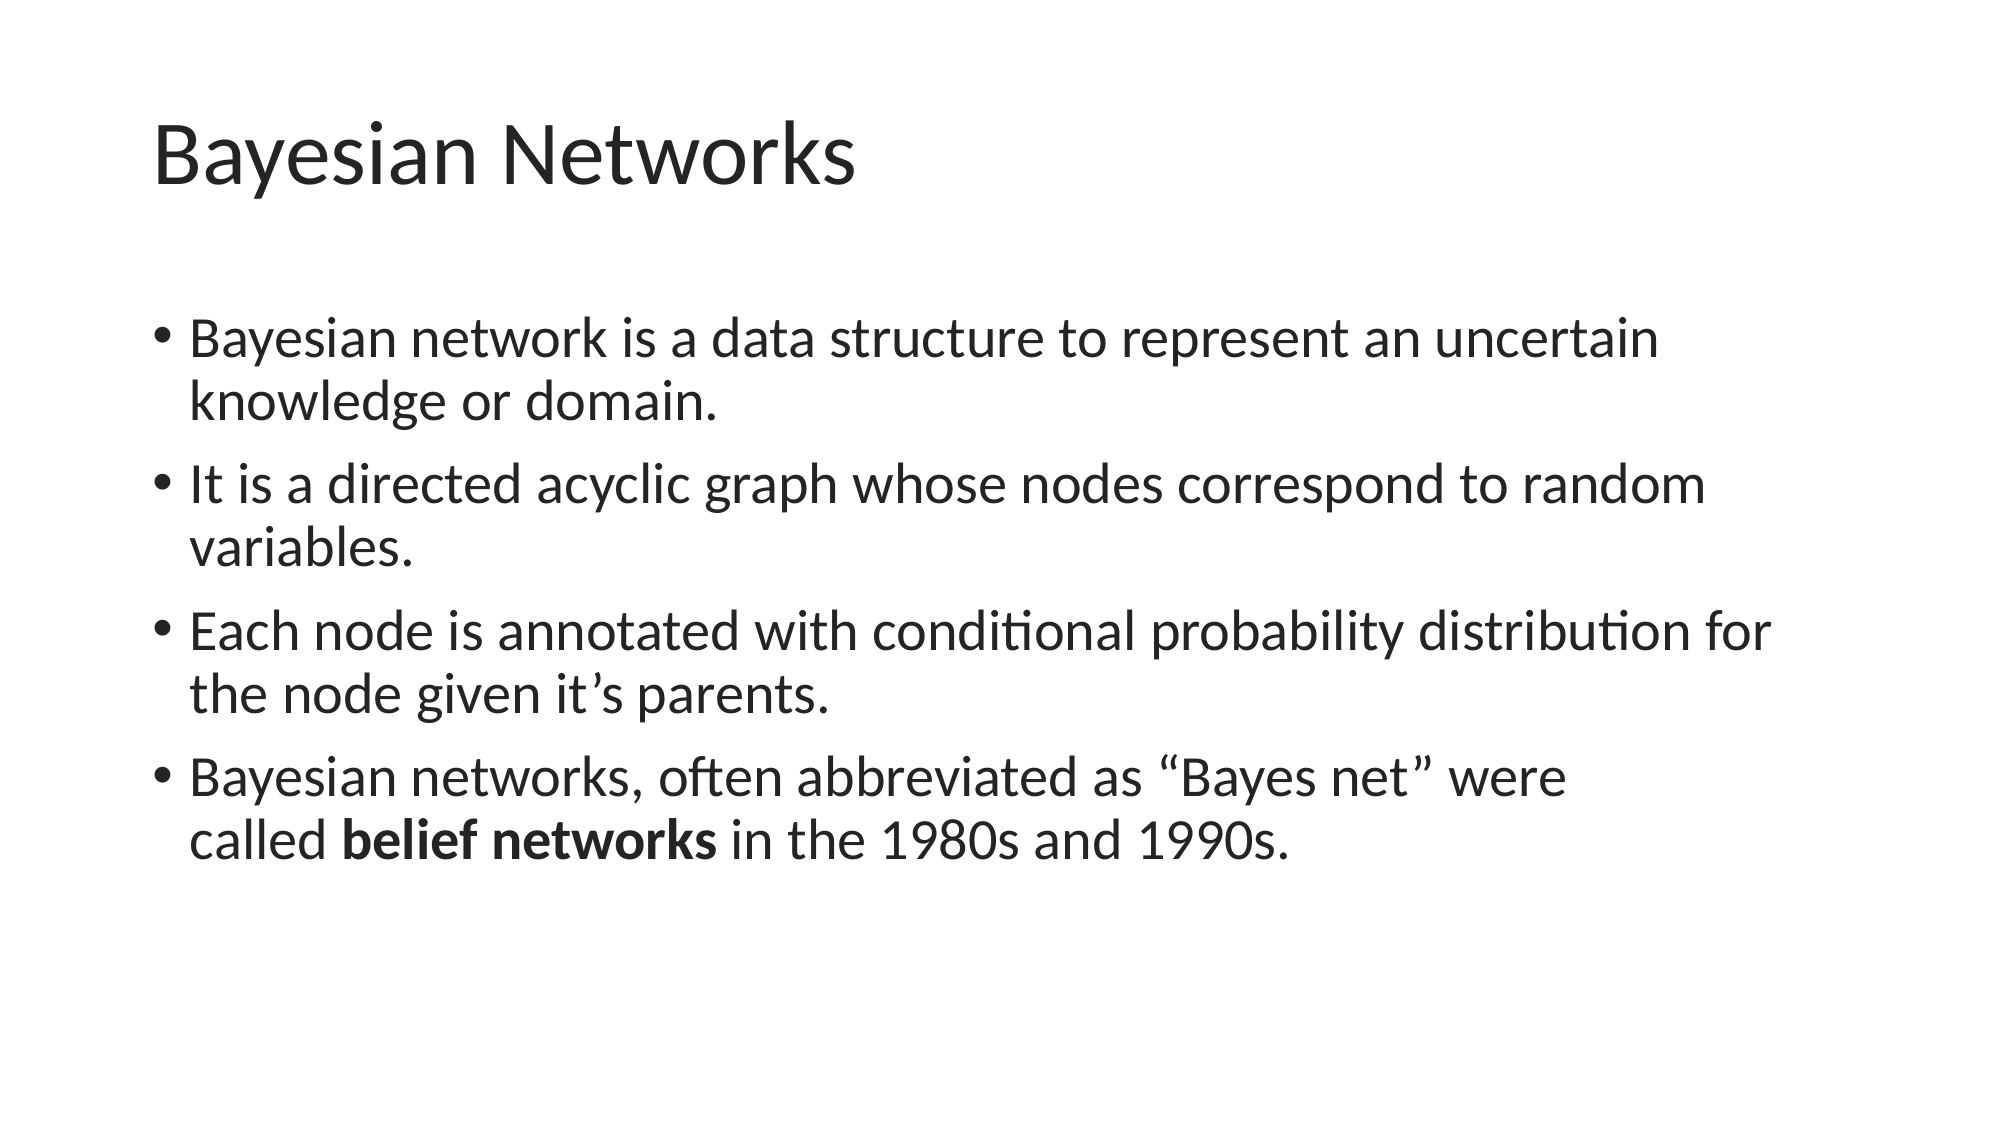

# Bayesian Networks

Bayesian network is a data structure to represent an uncertain knowledge or domain.
It is a directed acyclic graph whose nodes correspond to random variables.
Each node is annotated with conditional probability distribution for the node given it’s parents.
Bayesian networks, often abbreviated as “Bayes net” were called belief networks in the 1980s and 1990s.